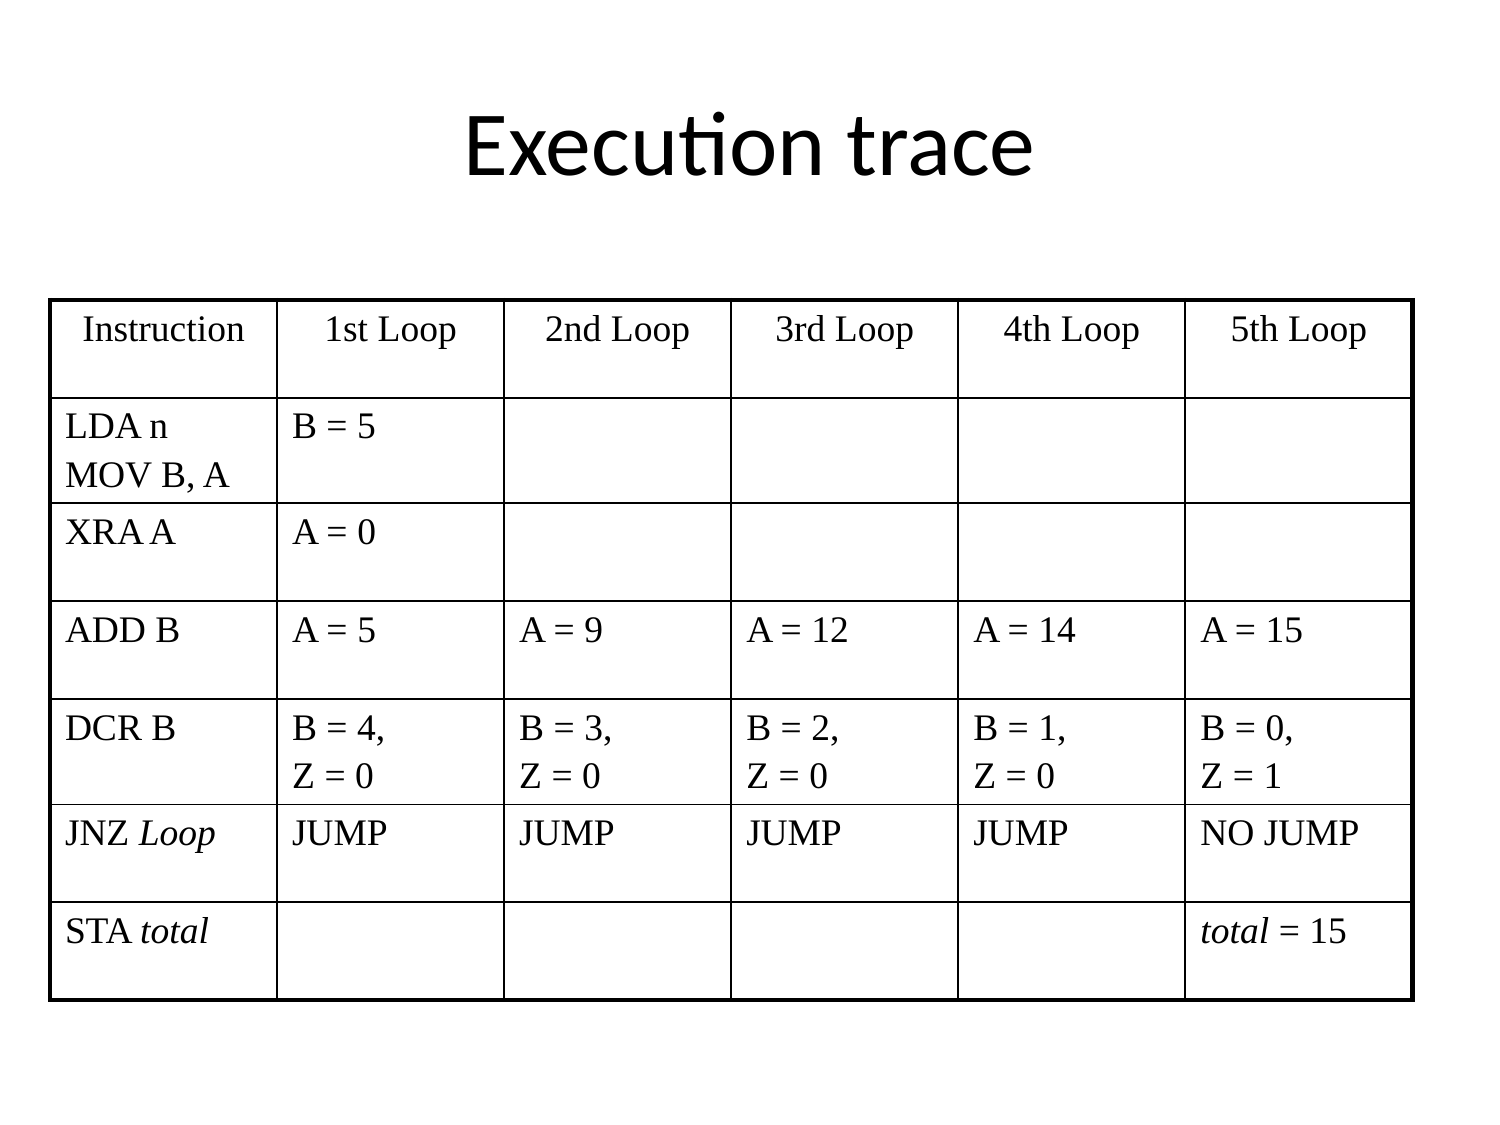

Execution trace
| Instruction | 1st Loop | 2nd Loop | 3rd Loop | 4th Loop | 5th Loop |
| --- | --- | --- | --- | --- | --- |
| LDA n MOV B, A | B = 5 |  |  |  |  |
| XRA A | A = 0 |  |  |  |  |
| ADD B | A = 5 | A = 9 | A = 12 | A = 14 | A = 15 |
| DCR B | B = 4, Z = 0 | B = 3, Z = 0 | B = 2, Z = 0 | B = 1, Z = 0 | B = 0, Z = 1 |
| JNZ Loop | JUMP | JUMP | JUMP | JUMP | NO JUMP |
| STA total |  |  |  |  | total = 15 |